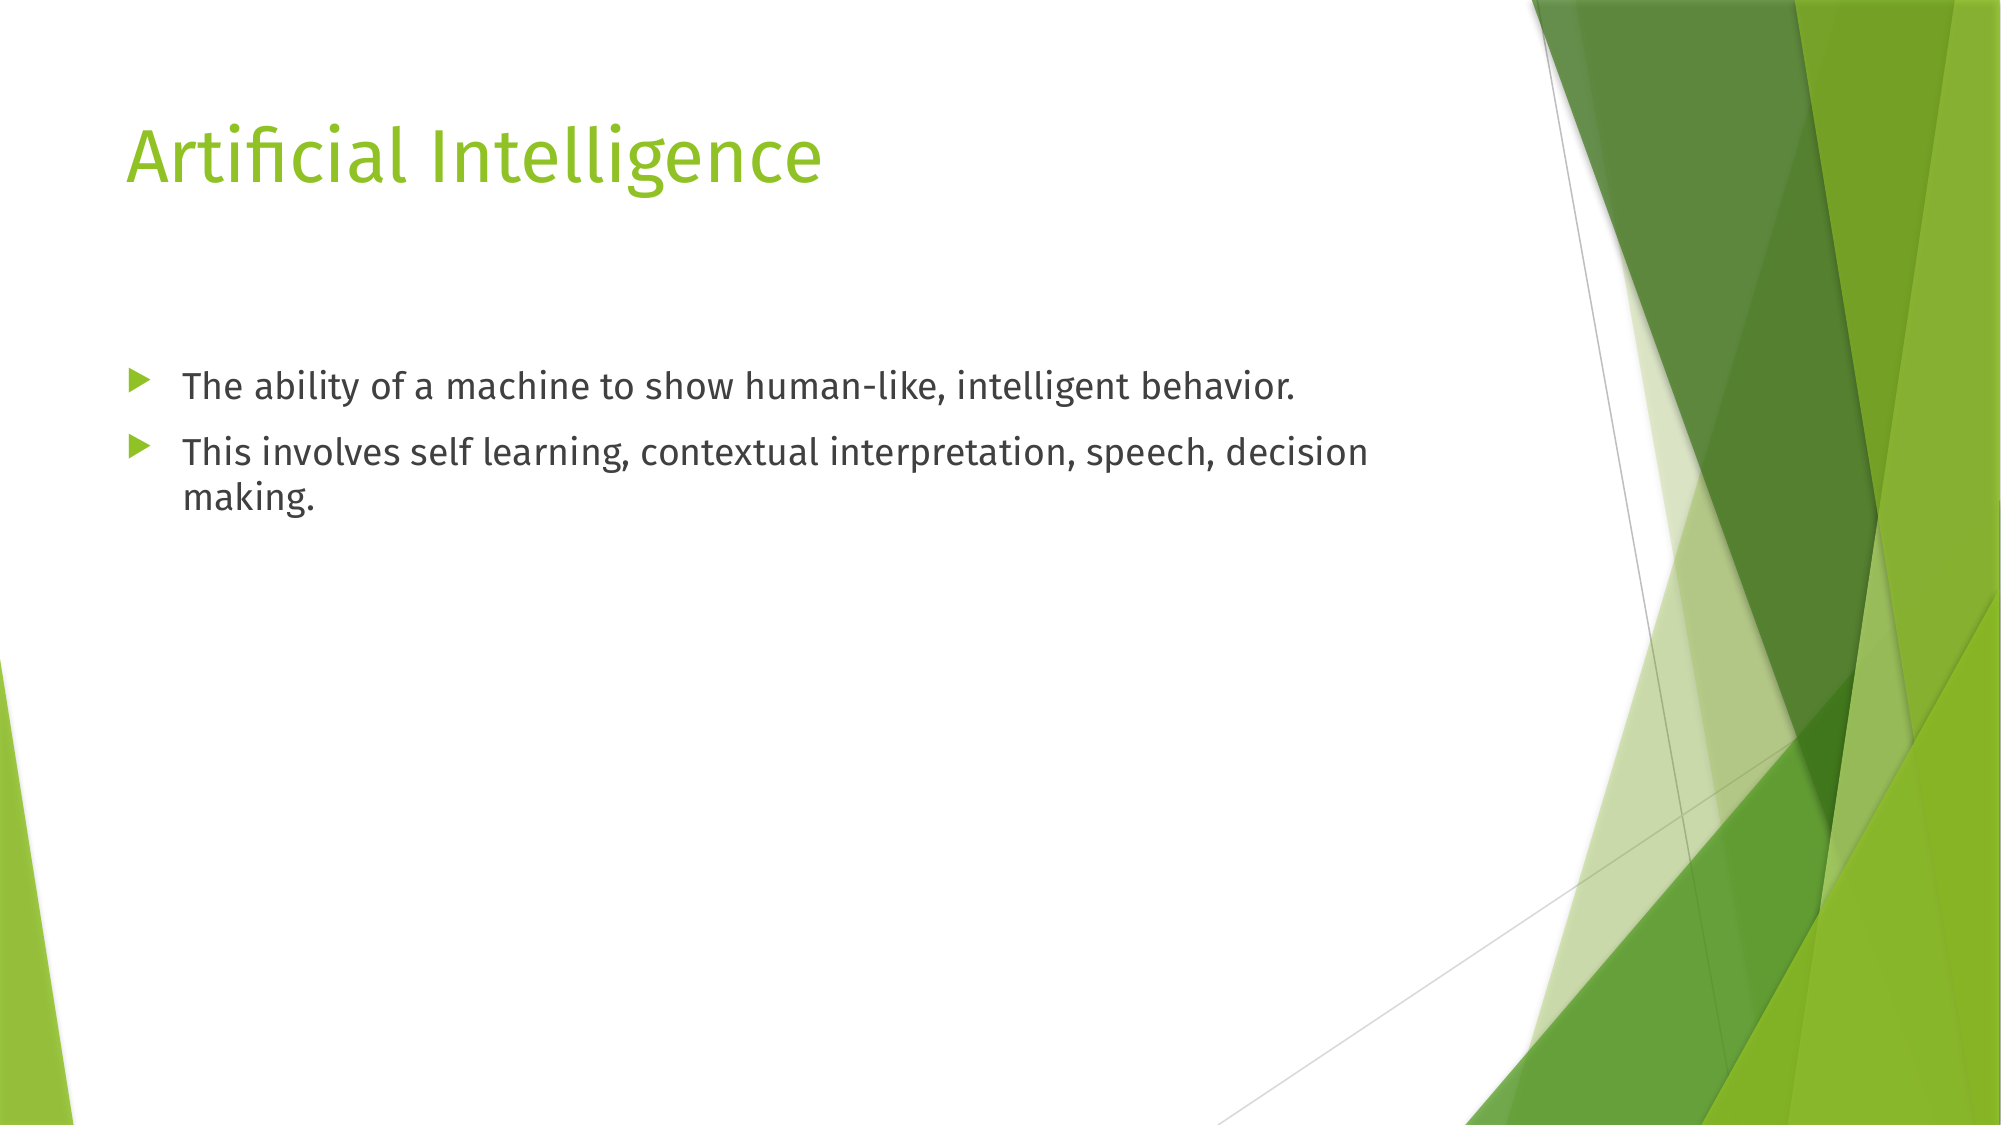

# Artificial Intelligence
The ability of a machine to show human-like, intelligent behavior.
This involves self learning, contextual interpretation, speech, decision making.